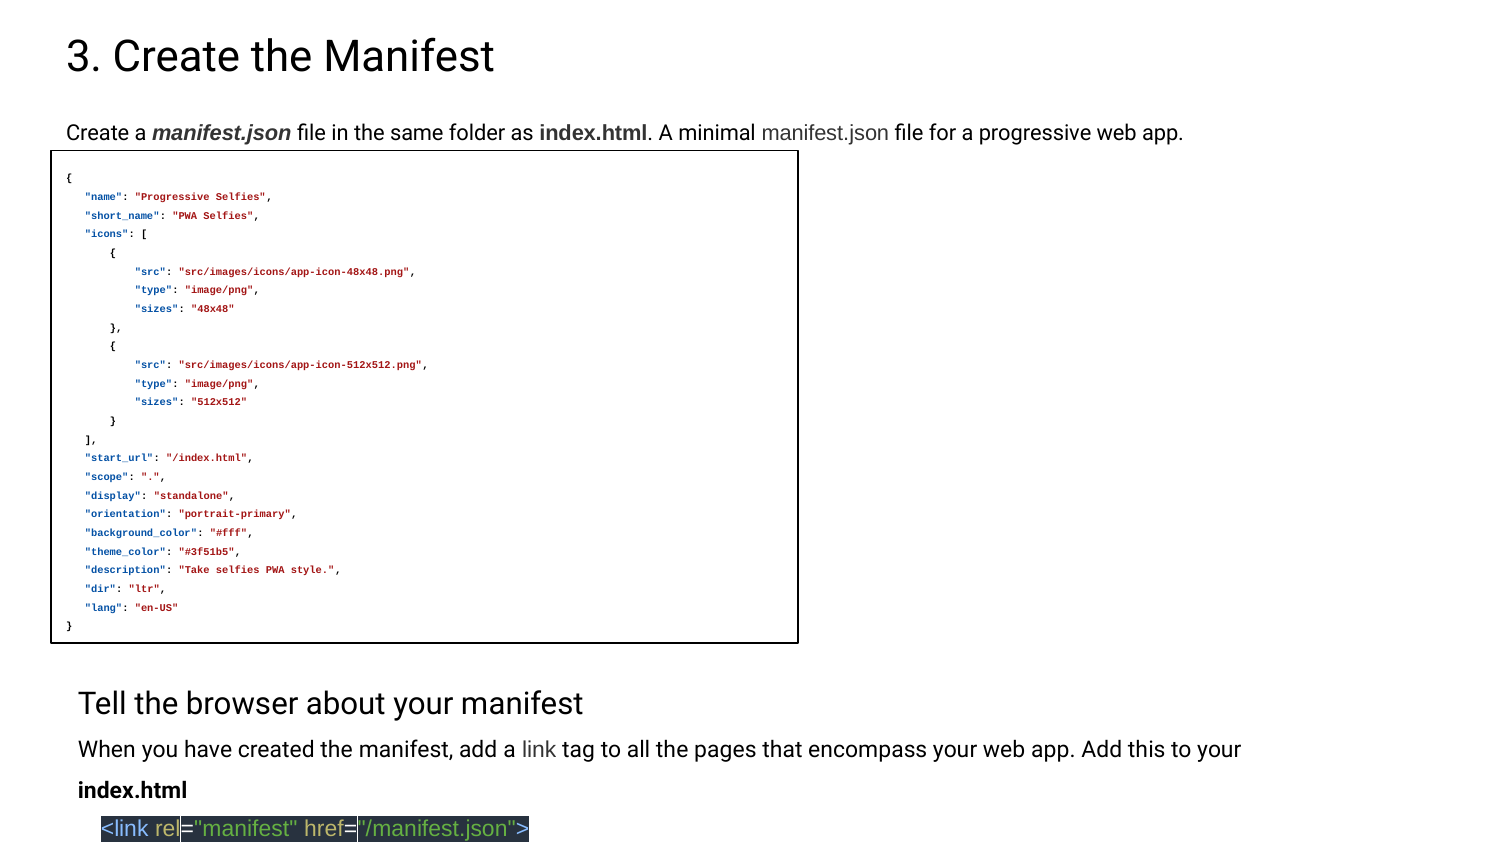

# 3. Create the Manifest

Create a manifest.json file in the same folder as index.html. A minimal manifest.json file for a progressive web app.
{
   "name": "Progressive Selfies",
   "short_name": "PWA Selfies",
   "icons": [
       {
           "src": "src/images/icons/app-icon-48x48.png",
           "type": "image/png",
           "sizes": "48x48"
       },
       {
           "src": "src/images/icons/app-icon-512x512.png",
           "type": "image/png",
           "sizes": "512x512"
       }
   ],
   "start_url": "/index.html",
   "scope": ".",
   "display": "standalone",
   "orientation": "portrait-primary",
   "background_color": "#fff",
   "theme_color": "#3f51b5",
   "description": "Take selfies PWA style.",
   "dir": "ltr",
   "lang": "en-US"
}

Tell the browser about your manifest
When you have created the manifest, add a link tag to all the pages that encompass your web app. Add this to your index.html
<link rel="manifest" href="/manifest.json">